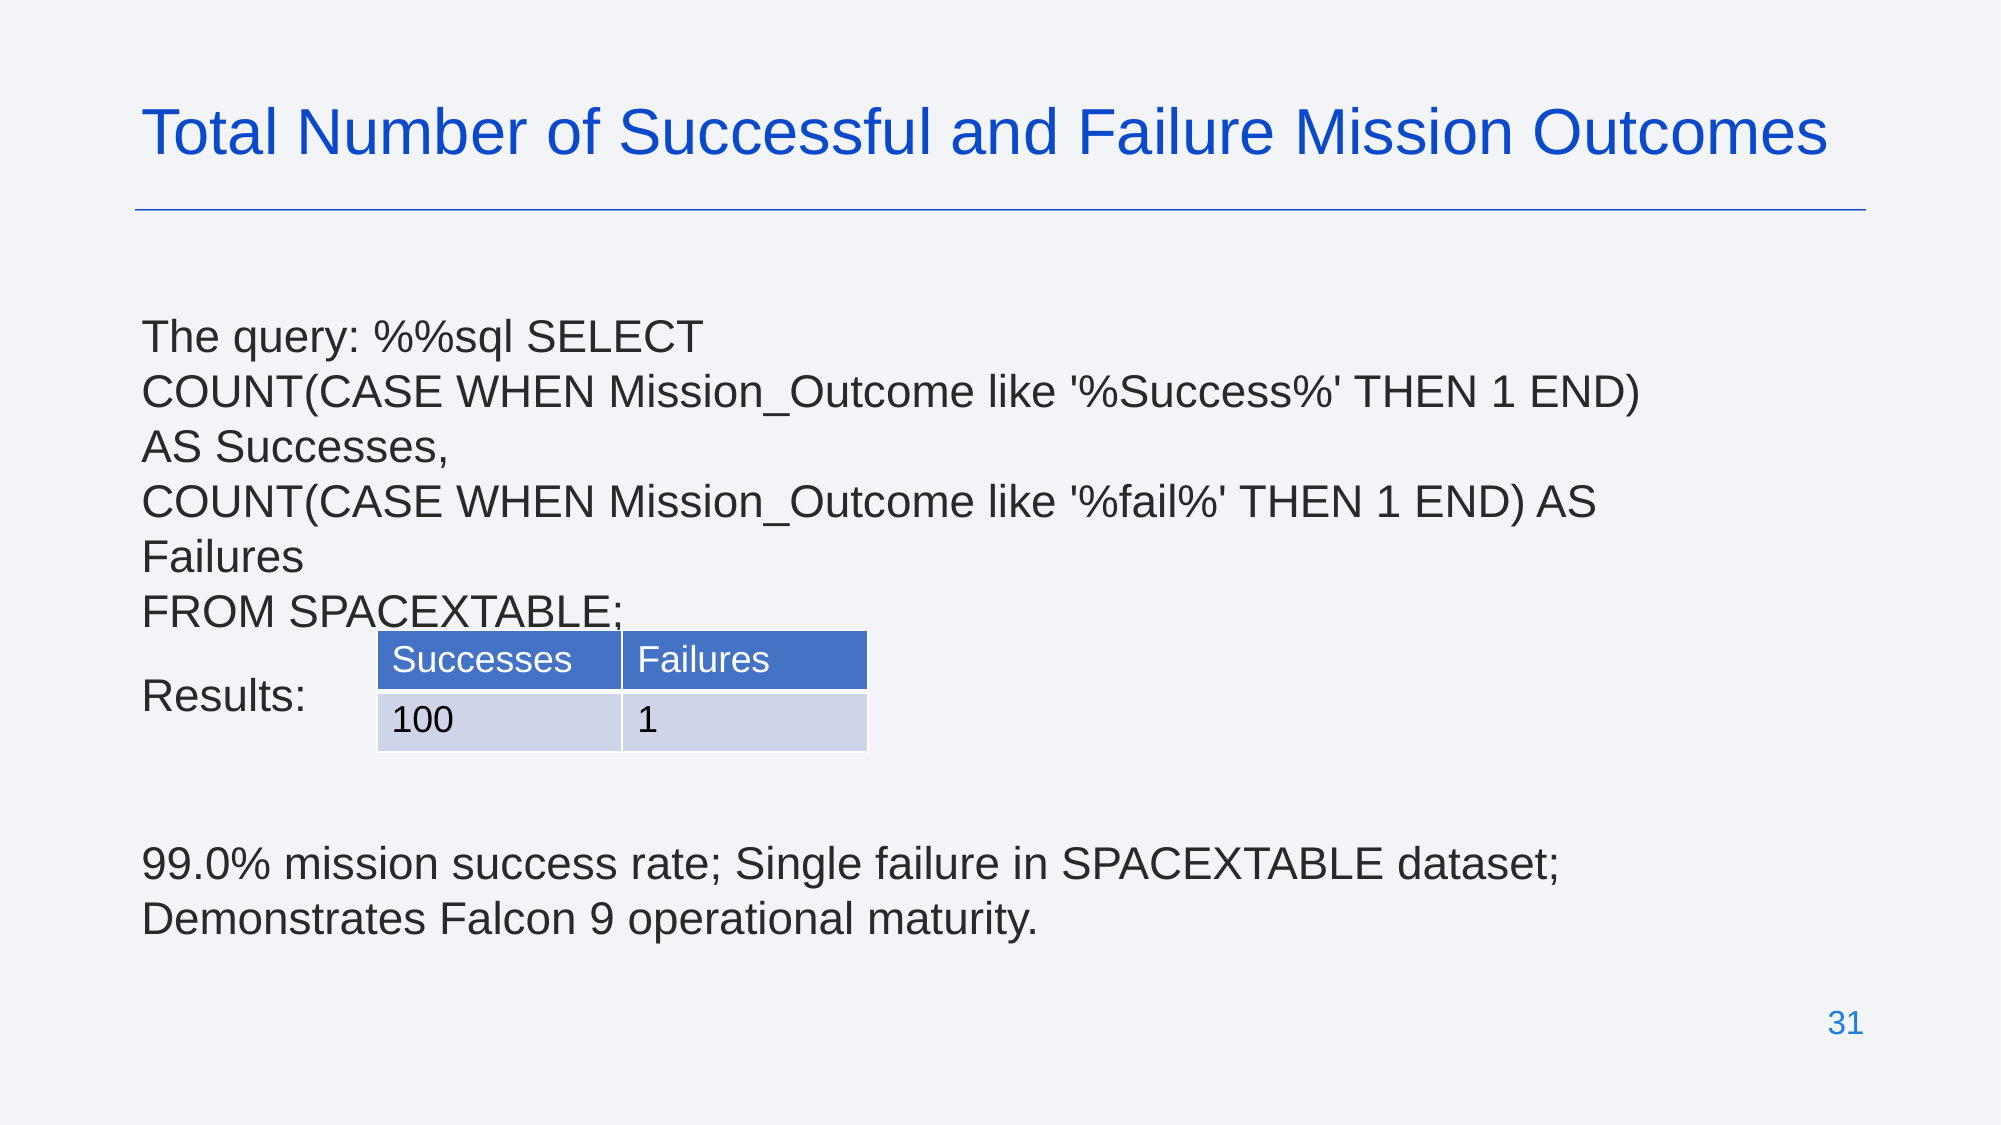

Total Number of Successful and Failure Mission Outcomes
The query: %%sql SELECT
COUNT(CASE WHEN Mission_Outcome like '%Success%' THEN 1 END) AS Successes,
COUNT(CASE WHEN Mission_Outcome like '%fail%' THEN 1 END) AS Failures
FROM SPACEXTABLE;
Results:

99.0% mission success rate; Single failure in SPACEXTABLE dataset; Demonstrates Falcon 9 operational maturity.
| Successes | Failures |
| --- | --- |
| 100 | 1 |
31